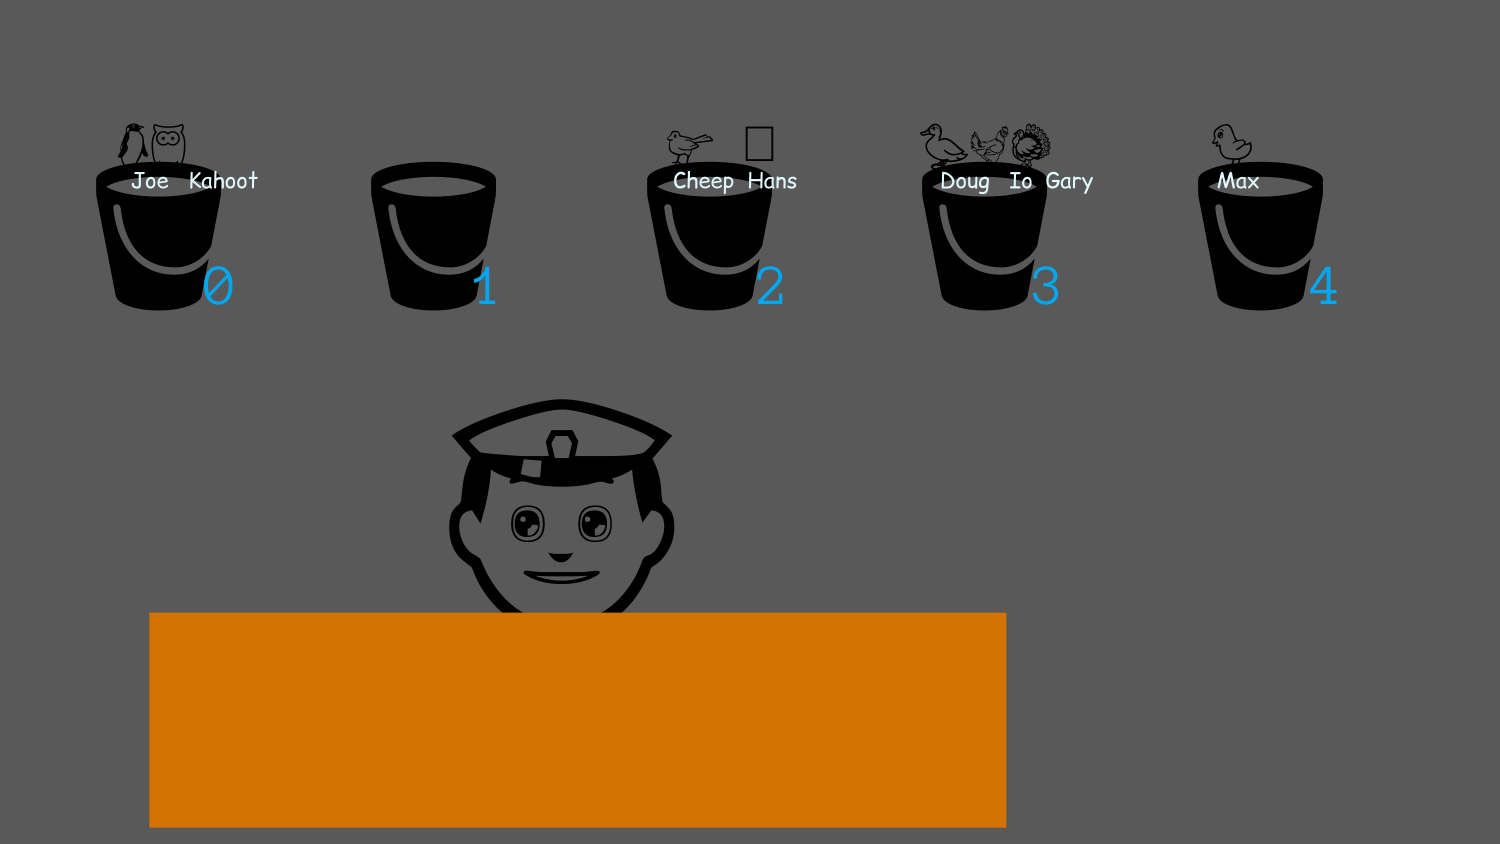

🐧🦉
 🦜
🐤
🐦
🦆🐓🦃
🪣
🪣
🪣
🪣
🪣
0
1
2
3
4
 Joe   Kahoot                                                                Cheep  Hans                      Doug   Io  Gary                   Max
👮